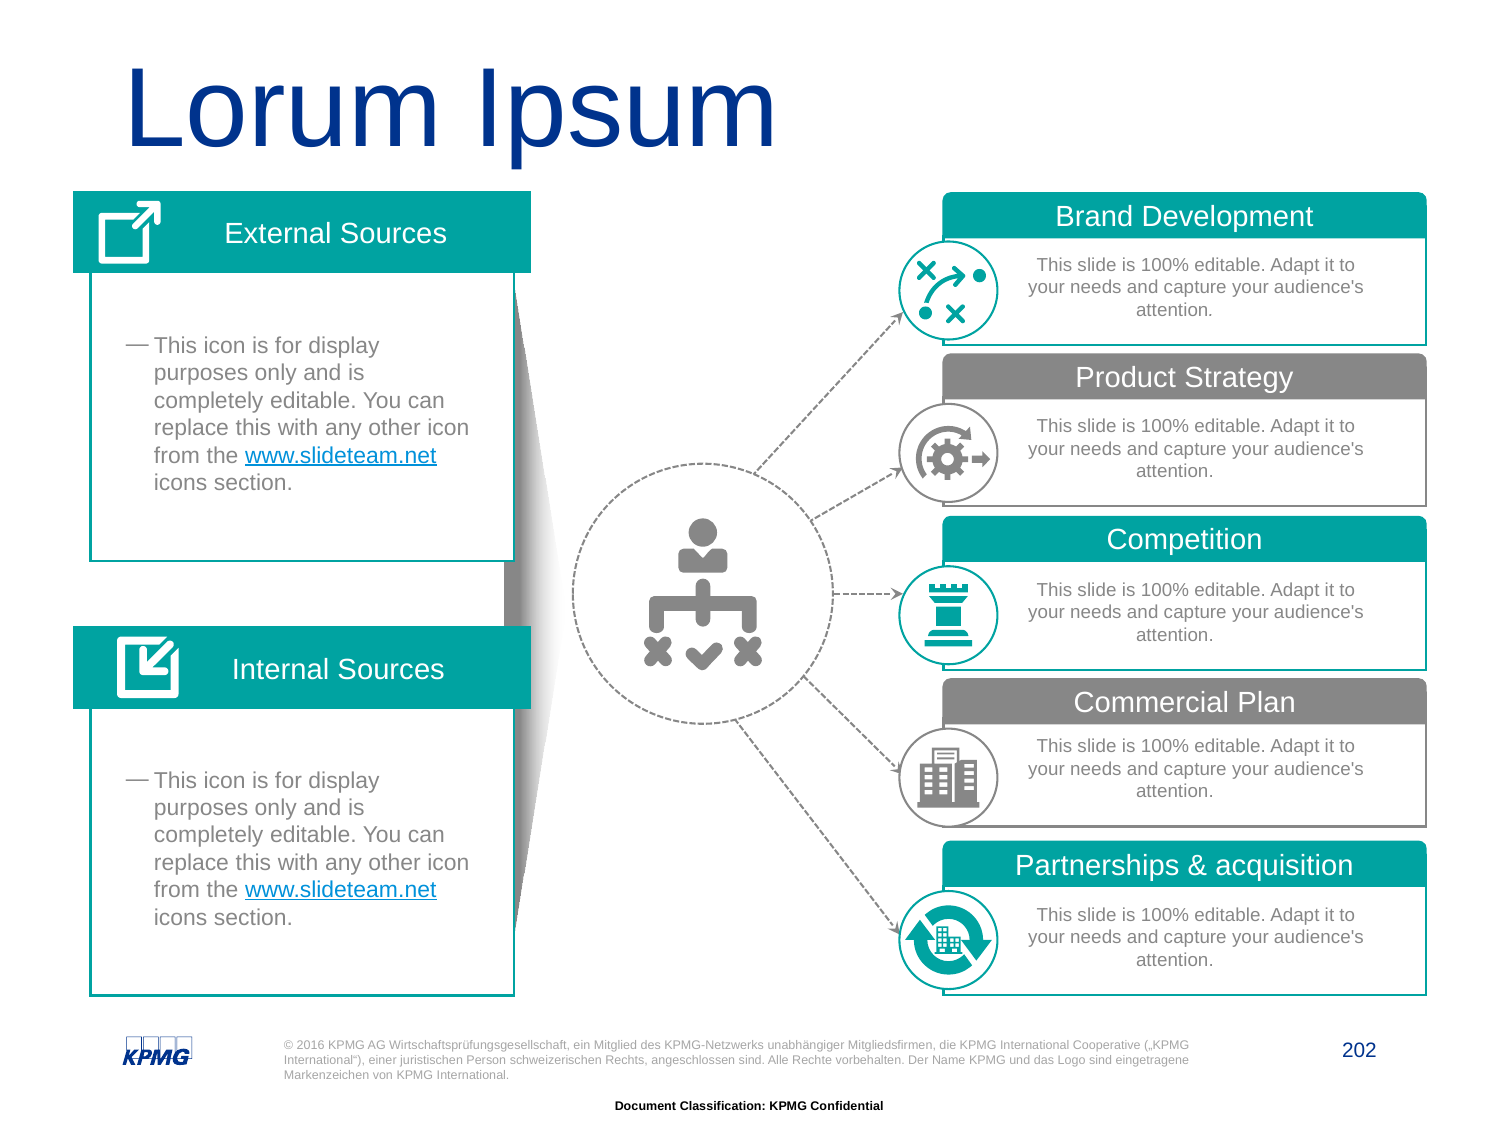

# Lorum Ipsum
Brand Development

Product Strategy

Competition

Commercial Plan

Partnerships & acquisition

This slide is 100% editable. Adapt it to your needs and capture your audience's attention.
This slide is 100% editable. Adapt it to your needs and capture your audience's attention.
This slide is 100% editable. Adapt it to your needs and capture your audience's attention.
This slide is 100% editable. Adapt it to your needs and capture your audience's attention.
This slide is 100% editable. Adapt it to your needs and capture your audience's attention.

External Sources

Internal Sources

This icon is for display purposes only and is completely editable. You can replace this with any other icon from the www.slideteam.net icons section.
This icon is for display purposes only and is completely editable. You can replace this with any other icon from the www.slideteam.net icons section.